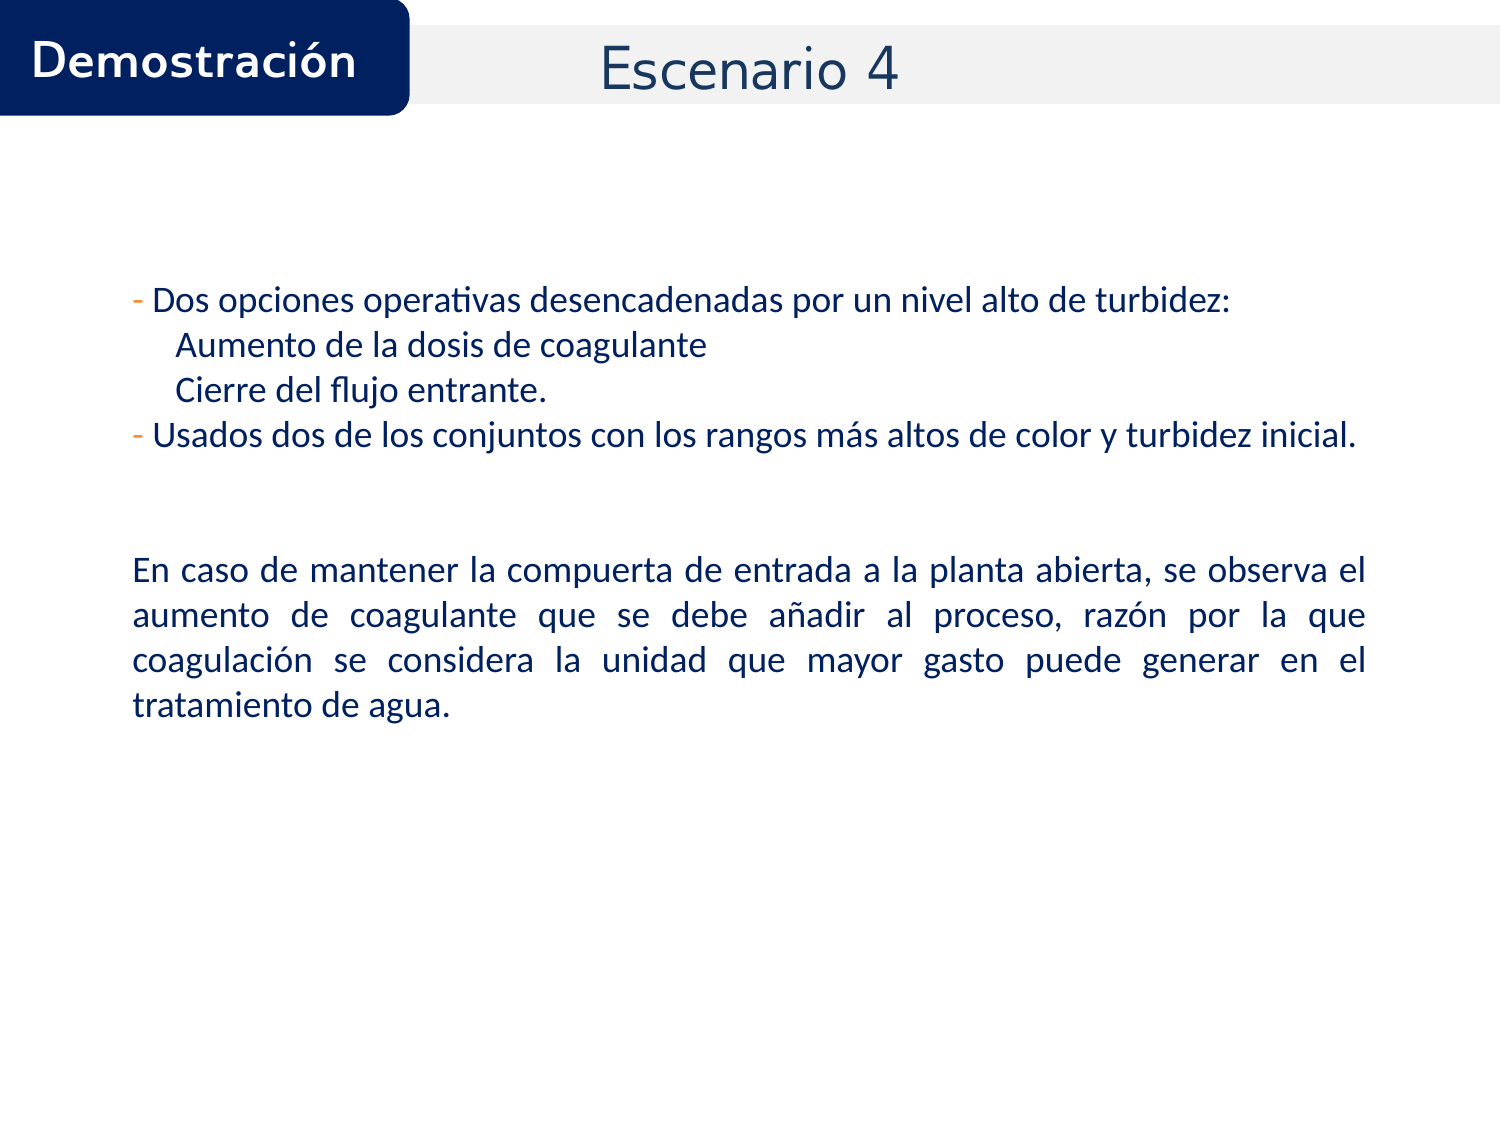

Demostración

Escenario 4
- Dos opciones operativas desencadenadas por un nivel alto de turbidez:
	Aumento de la dosis de coagulante
	Cierre del flujo entrante.
- Usados dos de los conjuntos con los rangos más altos de color y turbidez inicial.

En caso de mantener la compuerta de entrada a la planta abierta, se observa el aumento de coagulante que se debe añadir al proceso, razón por la que coagulación se considera la unidad que mayor gasto puede generar en el tratamiento de agua.